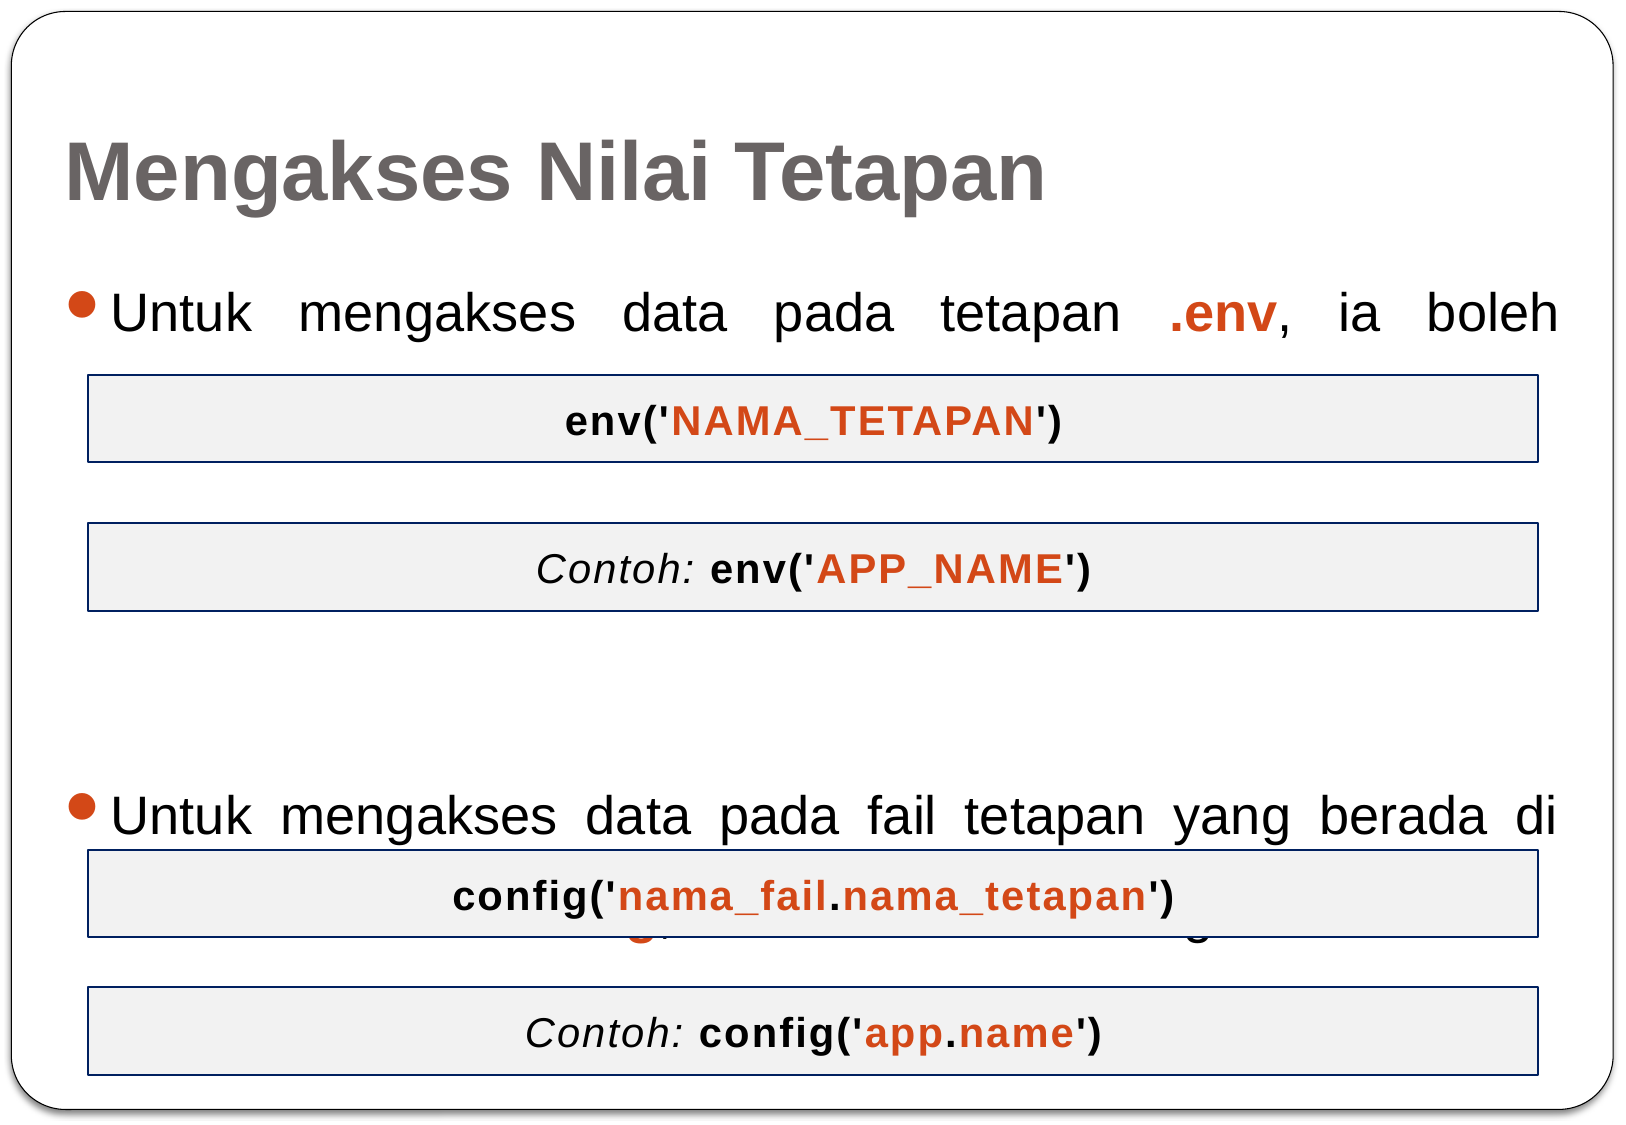

# Mengakses Nilai Tetapan
Untuk mengakses data pada tetapan .env, ia boleh dipanggil dengan kod:

Untuk mengakses data pada fail tetapan yang berada di dalam direktori /config, ia boleh diakses dengan cara

env('NAMA_TETAPAN')
Contoh: env('APP_NAME')
config('nama_fail.nama_tetapan')
Contoh: config('app.name')